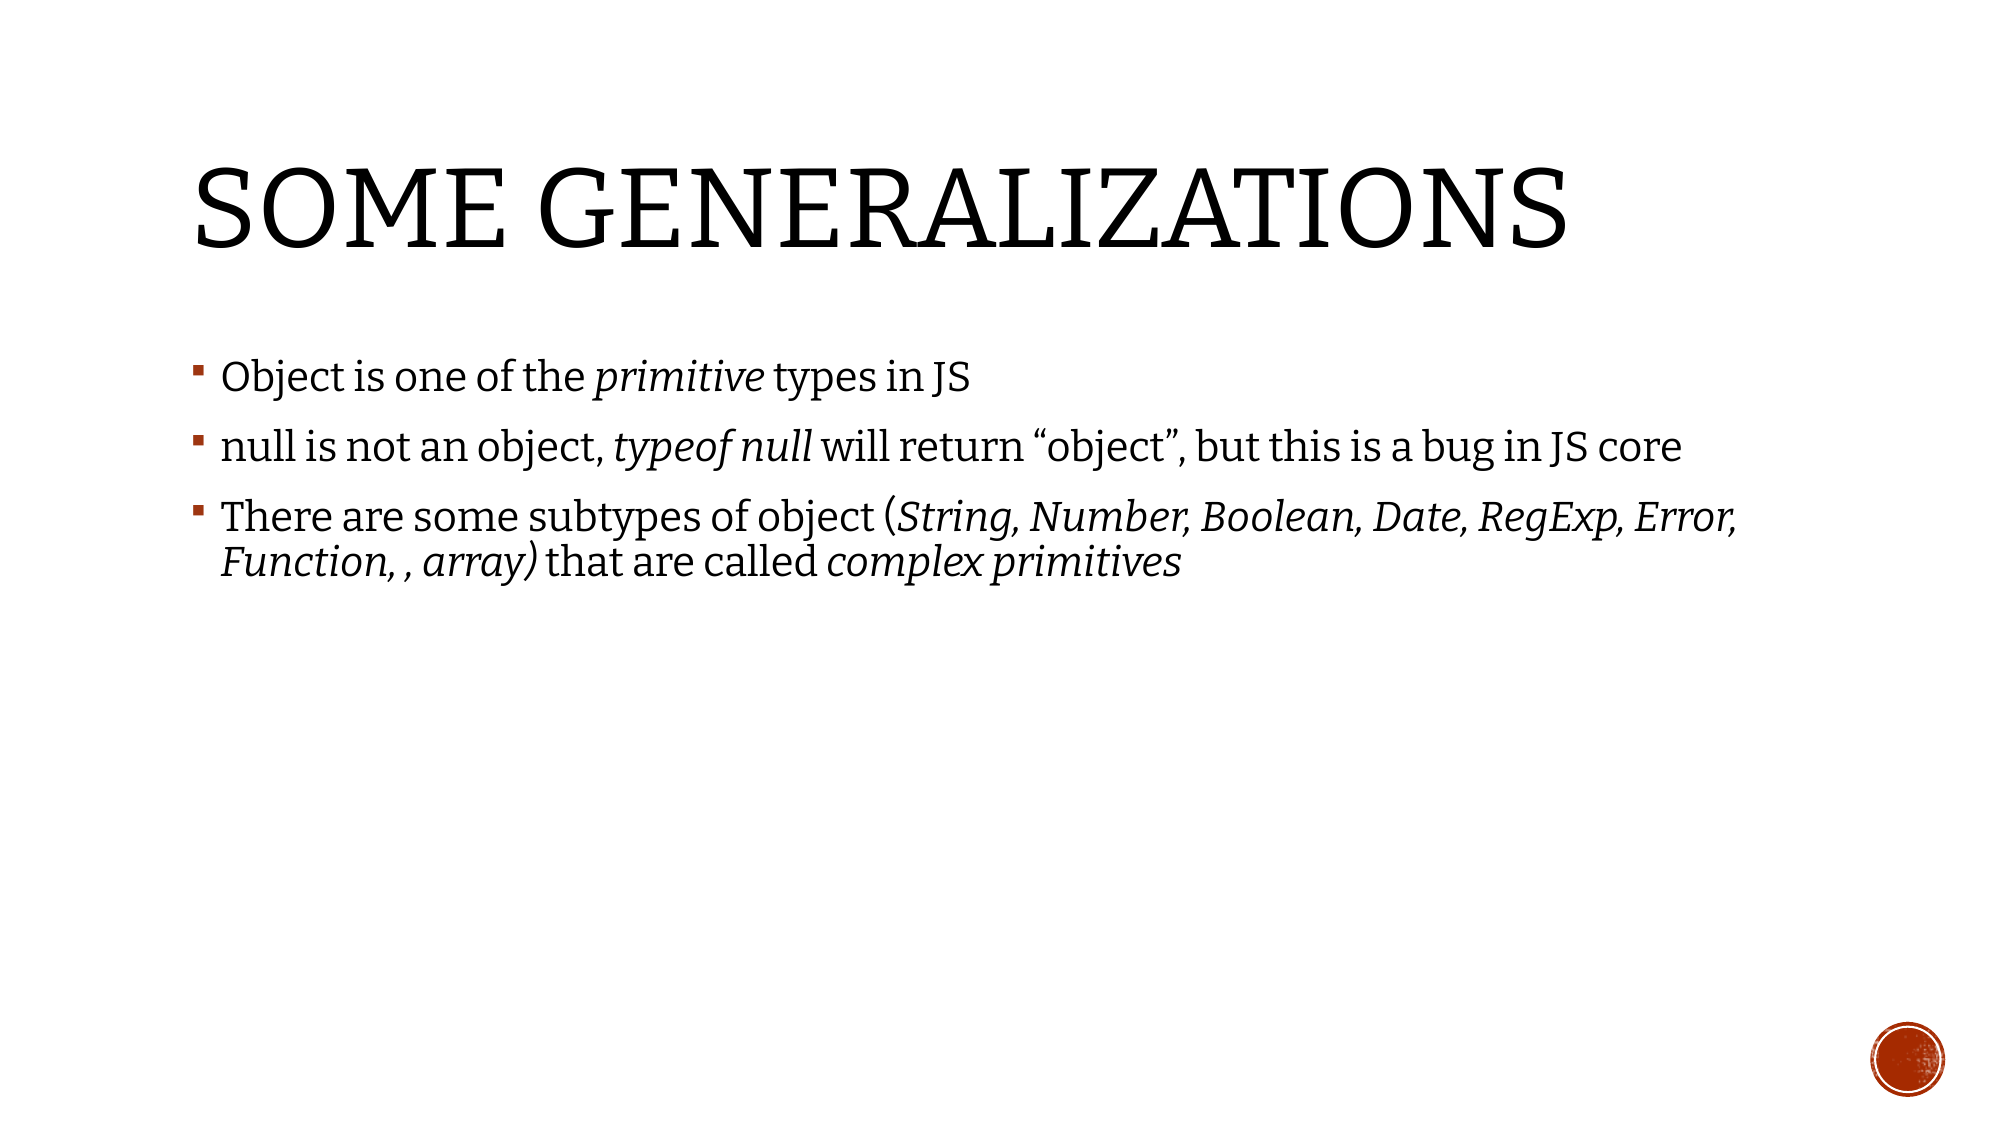

# Some generalizations
Object is one of the primitive types in JS
null is not an object, typeof null will return “object”, but this is a bug in JS core
There are some subtypes of object (String, Number, Boolean, Date, RegExp, Error, Function, , array) that are called complex primitives